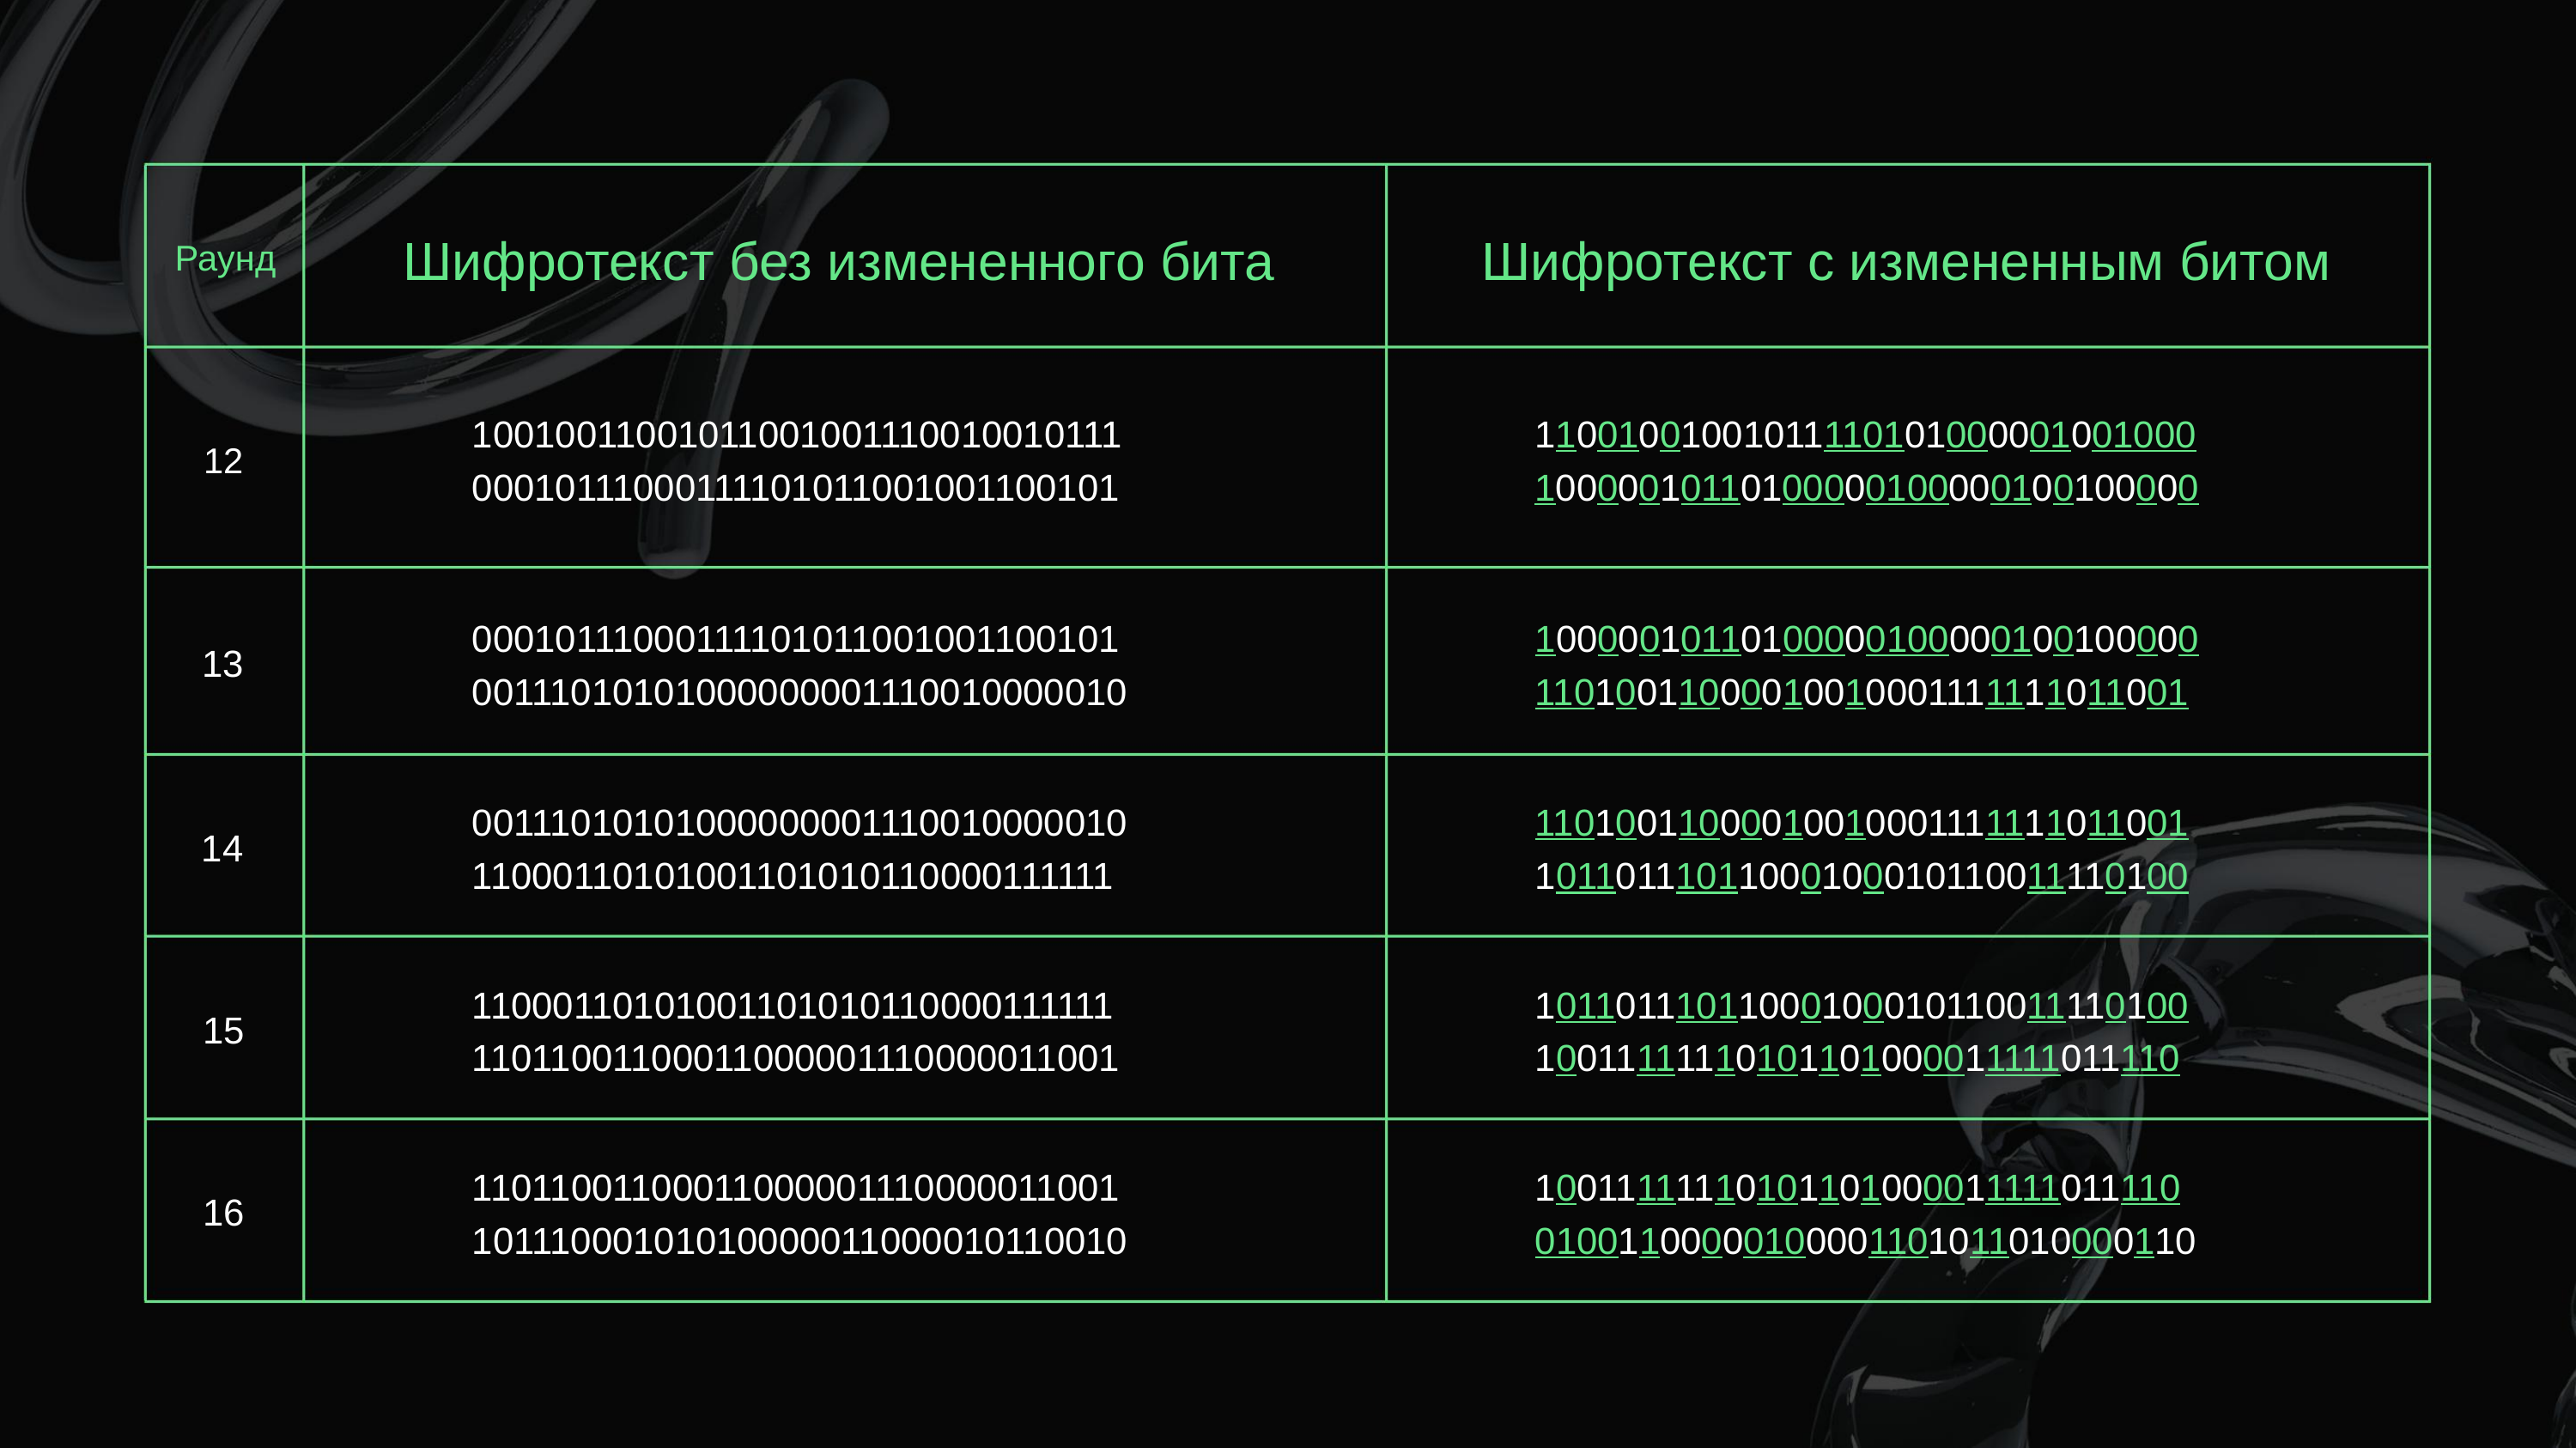

Шифротекст без измененного бита
Шифротекст с измененным битом
Раунд
12
11001001001011110101000001001000
10000010110100000100000100100000
10010011001011001001110010010111
00010111000111101011001001100101
10000010110100000100000100100000
11010011000010010001111111011001
00010111000111101011001001100101
00111010101000000001110010000010
13
14
15
16
11010011000010010001111111011001
10110111011000100010110011110100
00111010101000000001110010000010
11000110101001101010110000111111
10110111011000100010110011110100
10011111110101101000011111011110
11000110101001101010110000111111
11011001100011000001110000011001
10011111110101101000011111011110
01001100000100001101011010000110
11011001100011000001110000011001
10111000101010000011000010110010